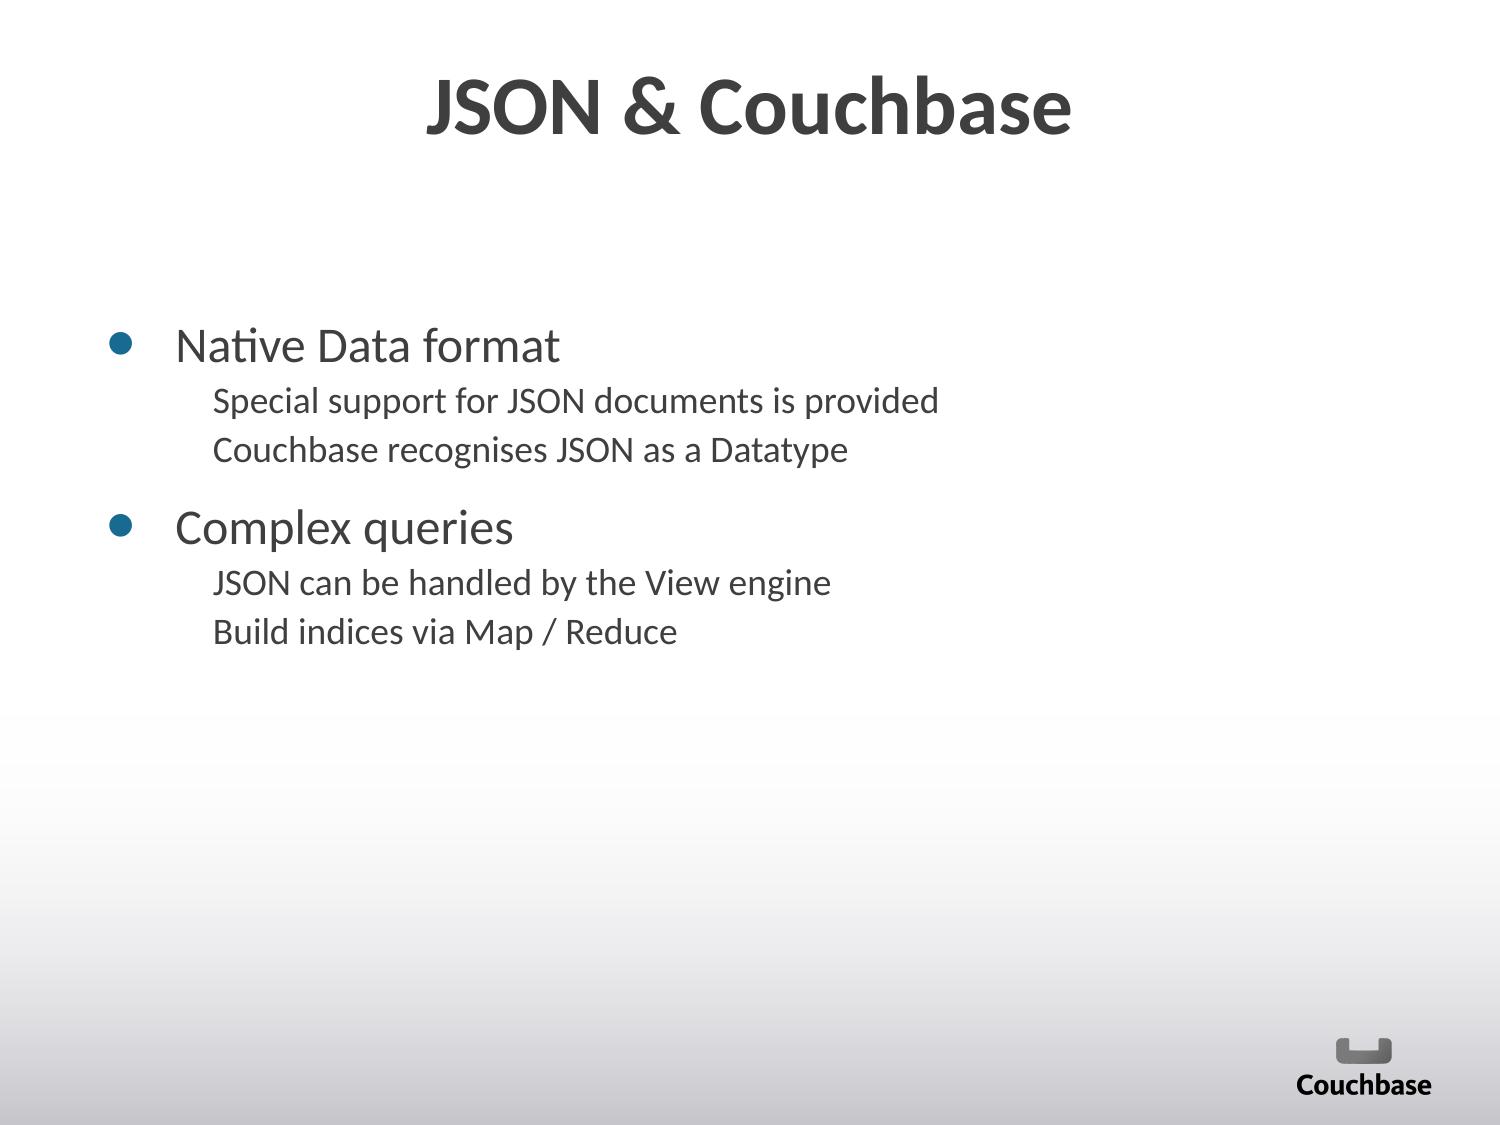

# JSON & Couchbase
Native Data format
Special support for JSON documents is provided
Couchbase recognises JSON as a Datatype
Complex queries
JSON can be handled by the View engine
Build indices via Map / Reduce